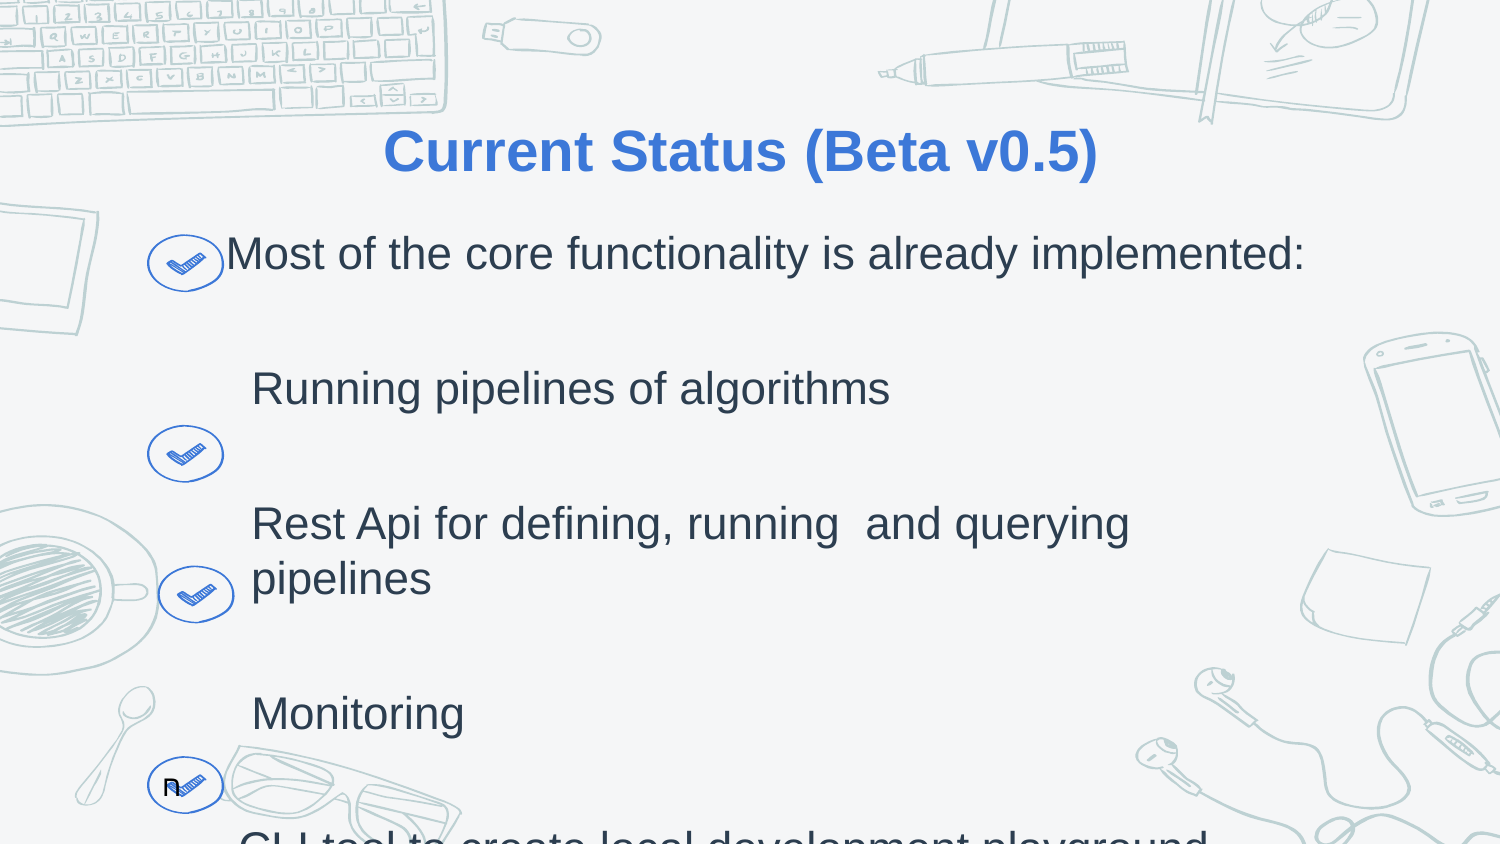

# Current Status (Beta v0.5)
Most of the core functionality is already implemented:

  Running pipelines of algorithms

  Rest Api for defining, running  and querying
  pipelines

  Monitoring

 CLI tool to create local development playground

ח